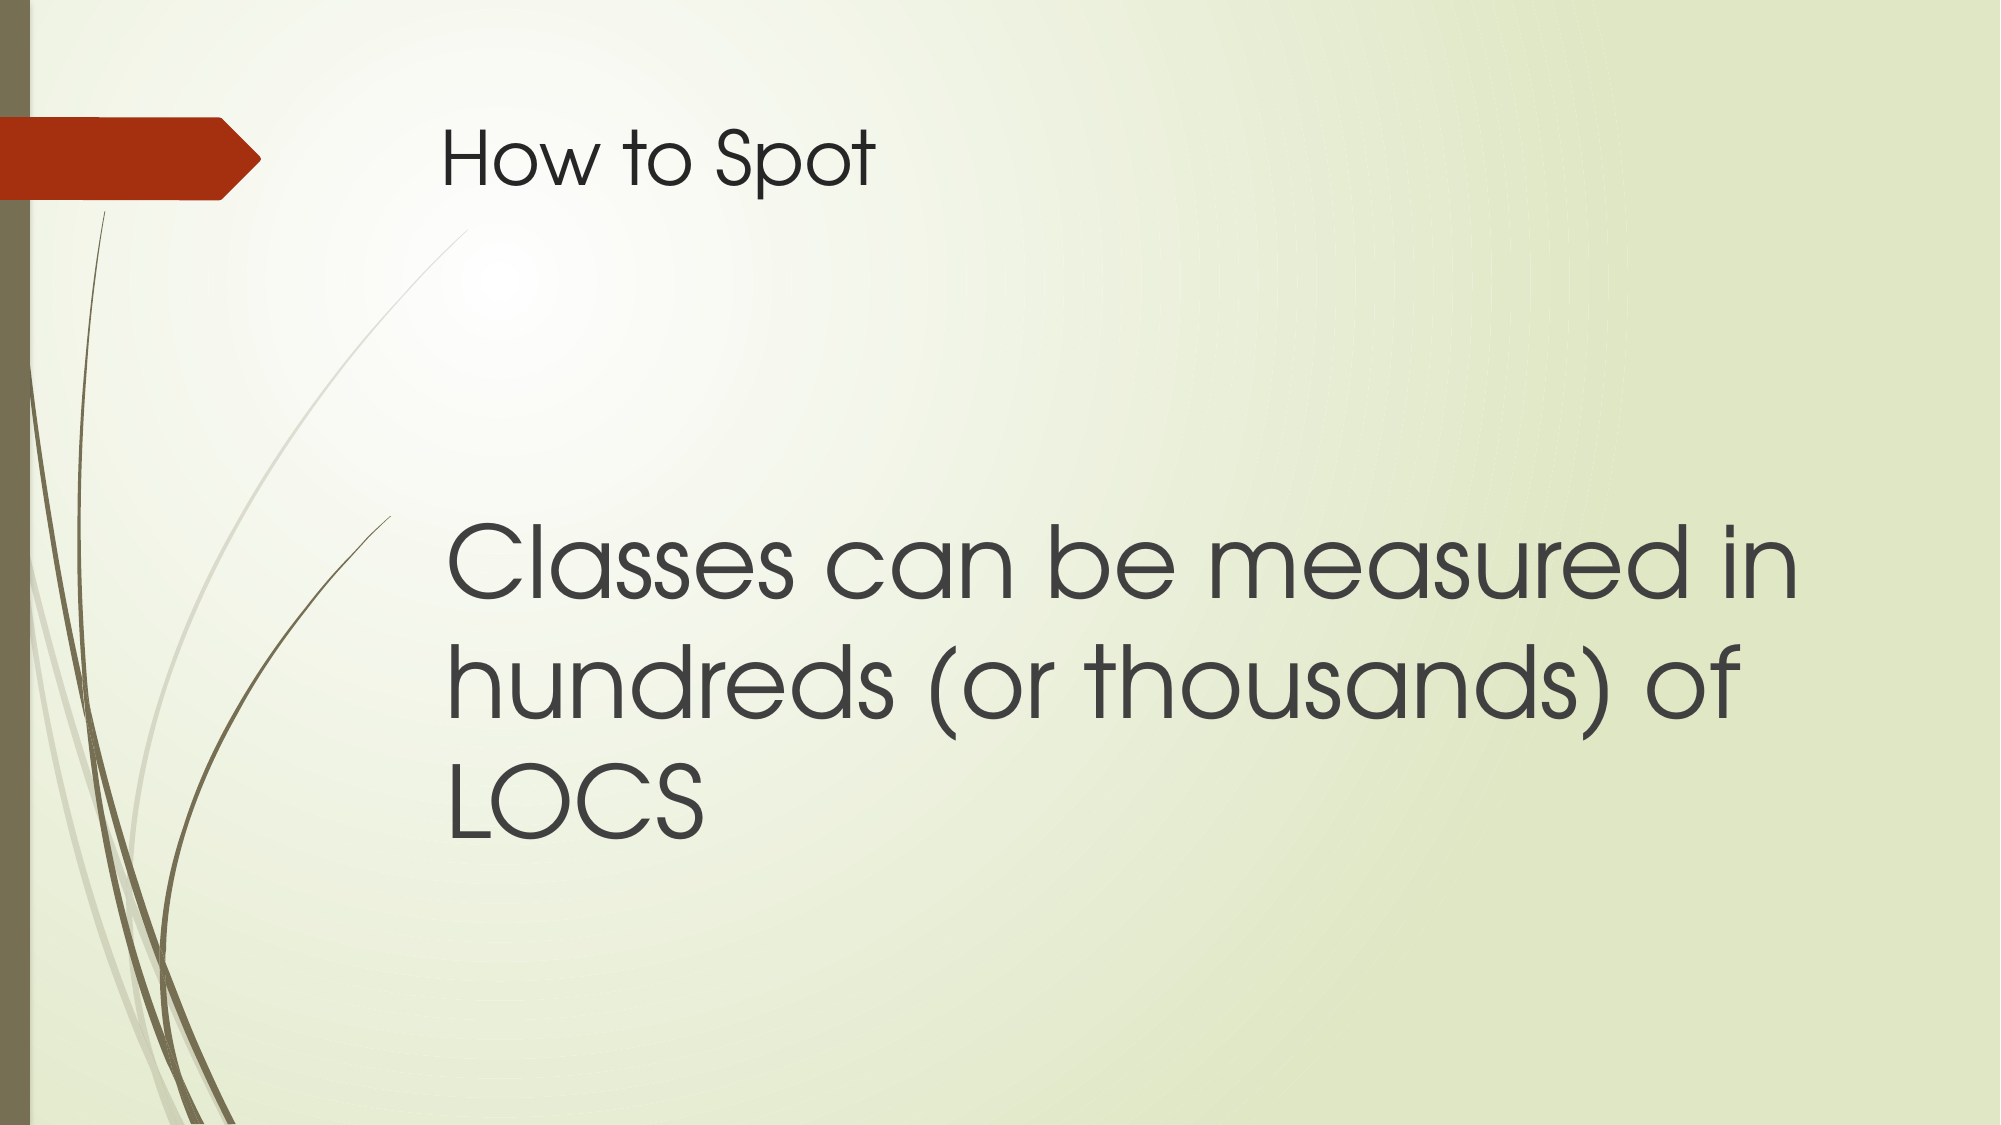

# How to Spot

Classes can be measured in hundreds (or thousands) of LOCS